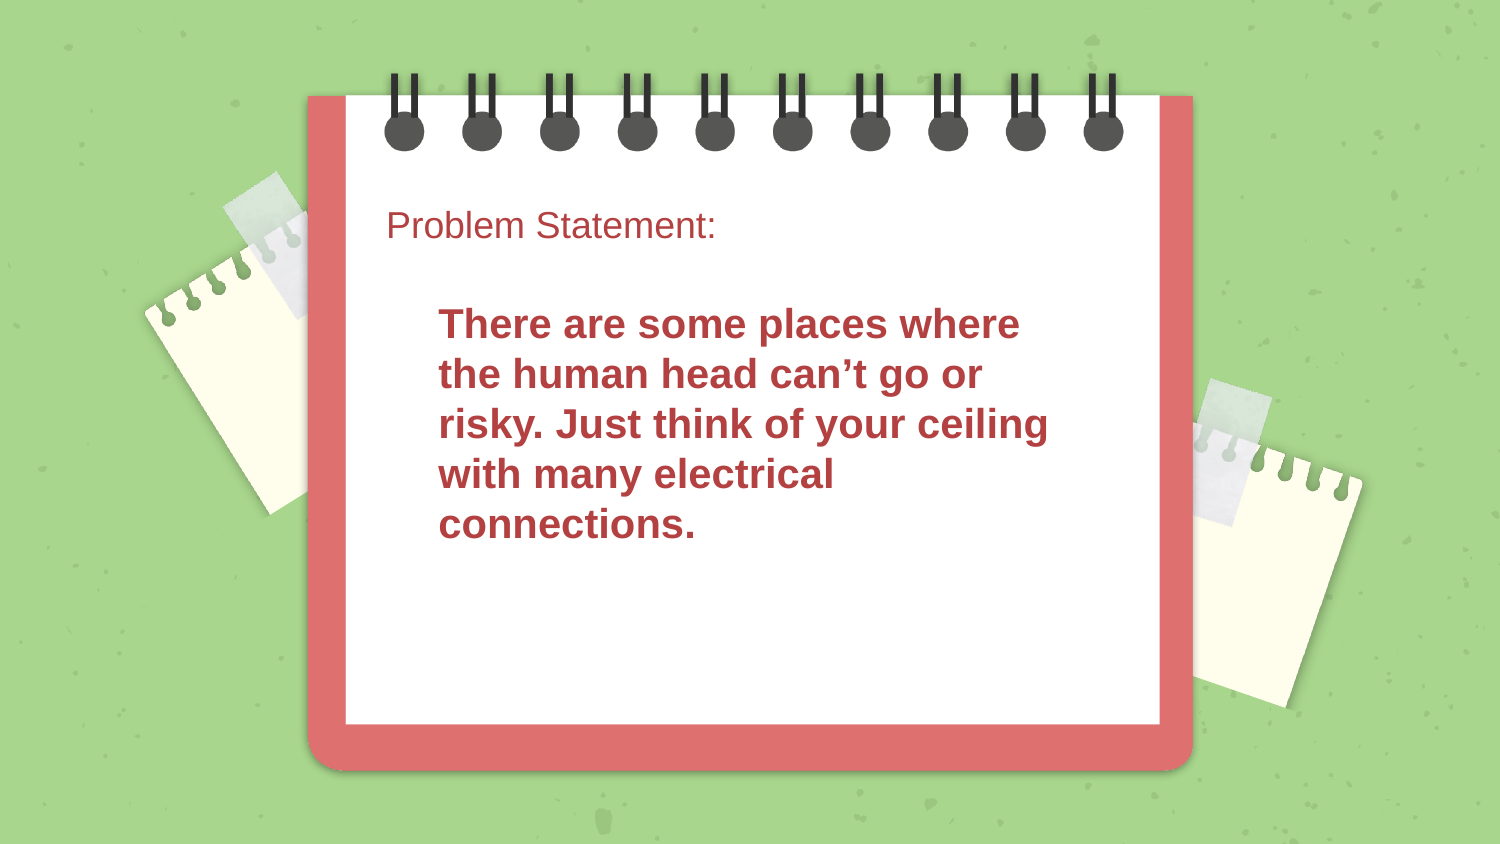

Problem Statement:
# There are some places where the human head can’t go or risky. Just think of your ceiling with many electrical connections.